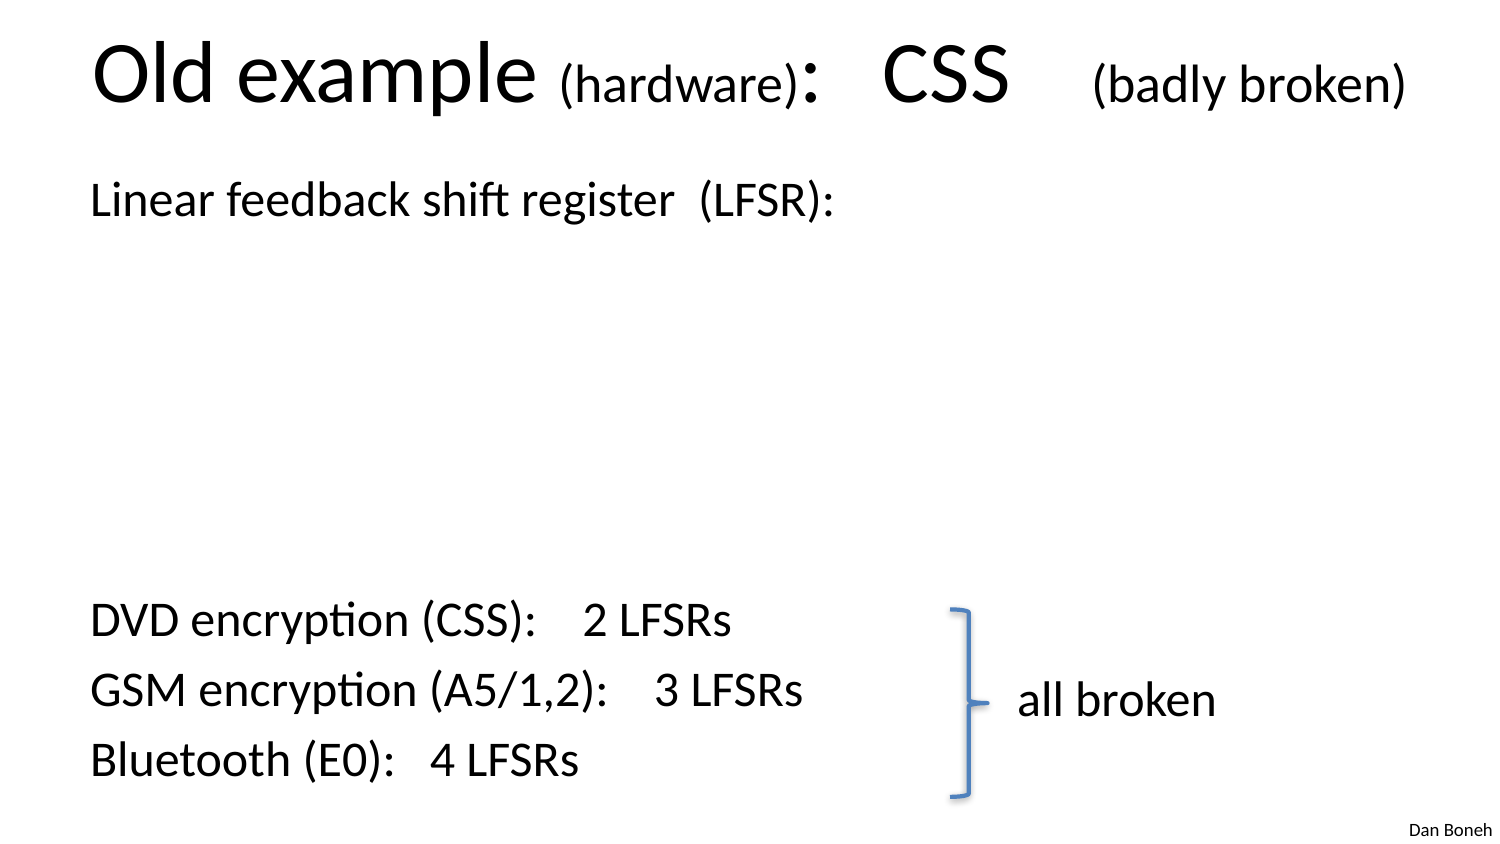

# Old example (hardware):   CSS    (badly broken)
Linear feedback shift register  (LFSR):

DVD encryption (CSS):    2 LFSRs
GSM encryption (A5/1,2):    3 LFSRs
Bluetooth (E0):   4 LFSRs

all broken